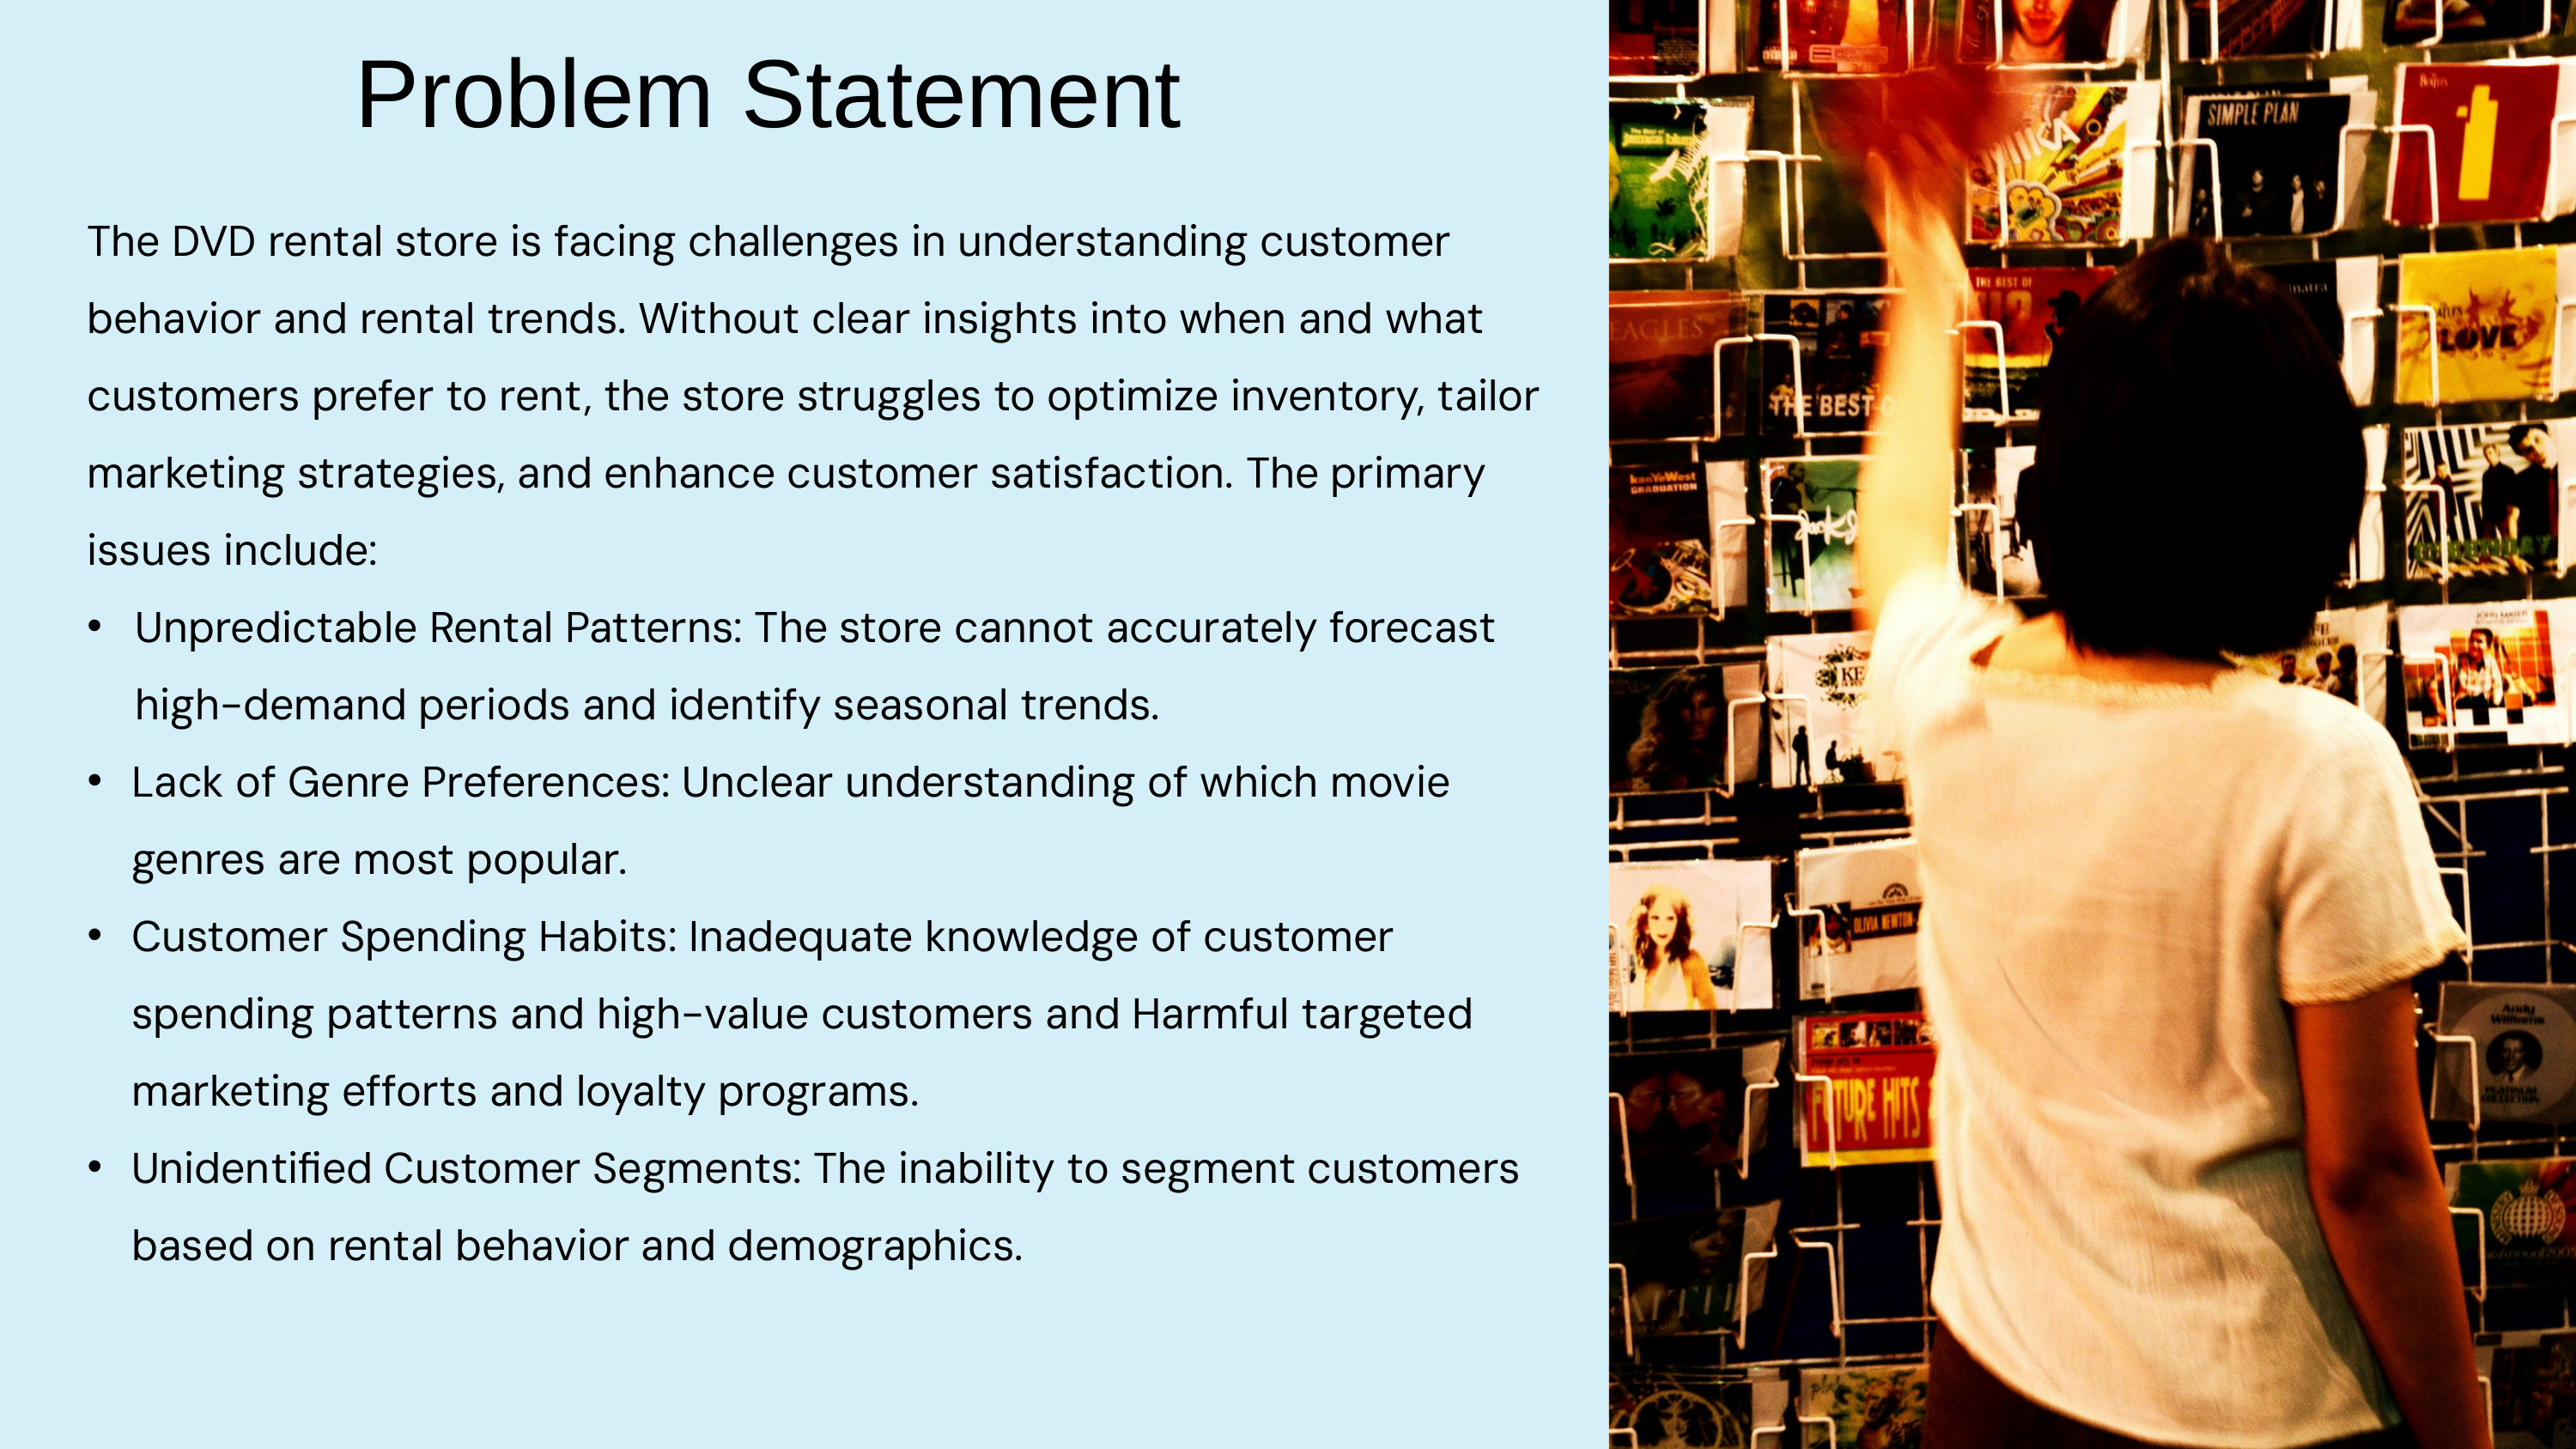

Problem Statement
The DVD rental store is facing challenges in understanding customer behavior and rental trends. Without clear insights into when and what customers prefer to rent, the store struggles to optimize inventory, tailor marketing strategies, and enhance customer satisfaction. The primary issues include:
Unpredictable Rental Patterns: The store cannot accurately forecast high-demand periods and identify seasonal trends.
Lack of Genre Preferences: Unclear understanding of which movie genres are most popular.
Customer Spending Habits: Inadequate knowledge of customer spending patterns and high-value customers and Harmful targeted marketing efforts and loyalty programs.
Unidentified Customer Segments: The inability to segment customers based on rental behavior and demographics.